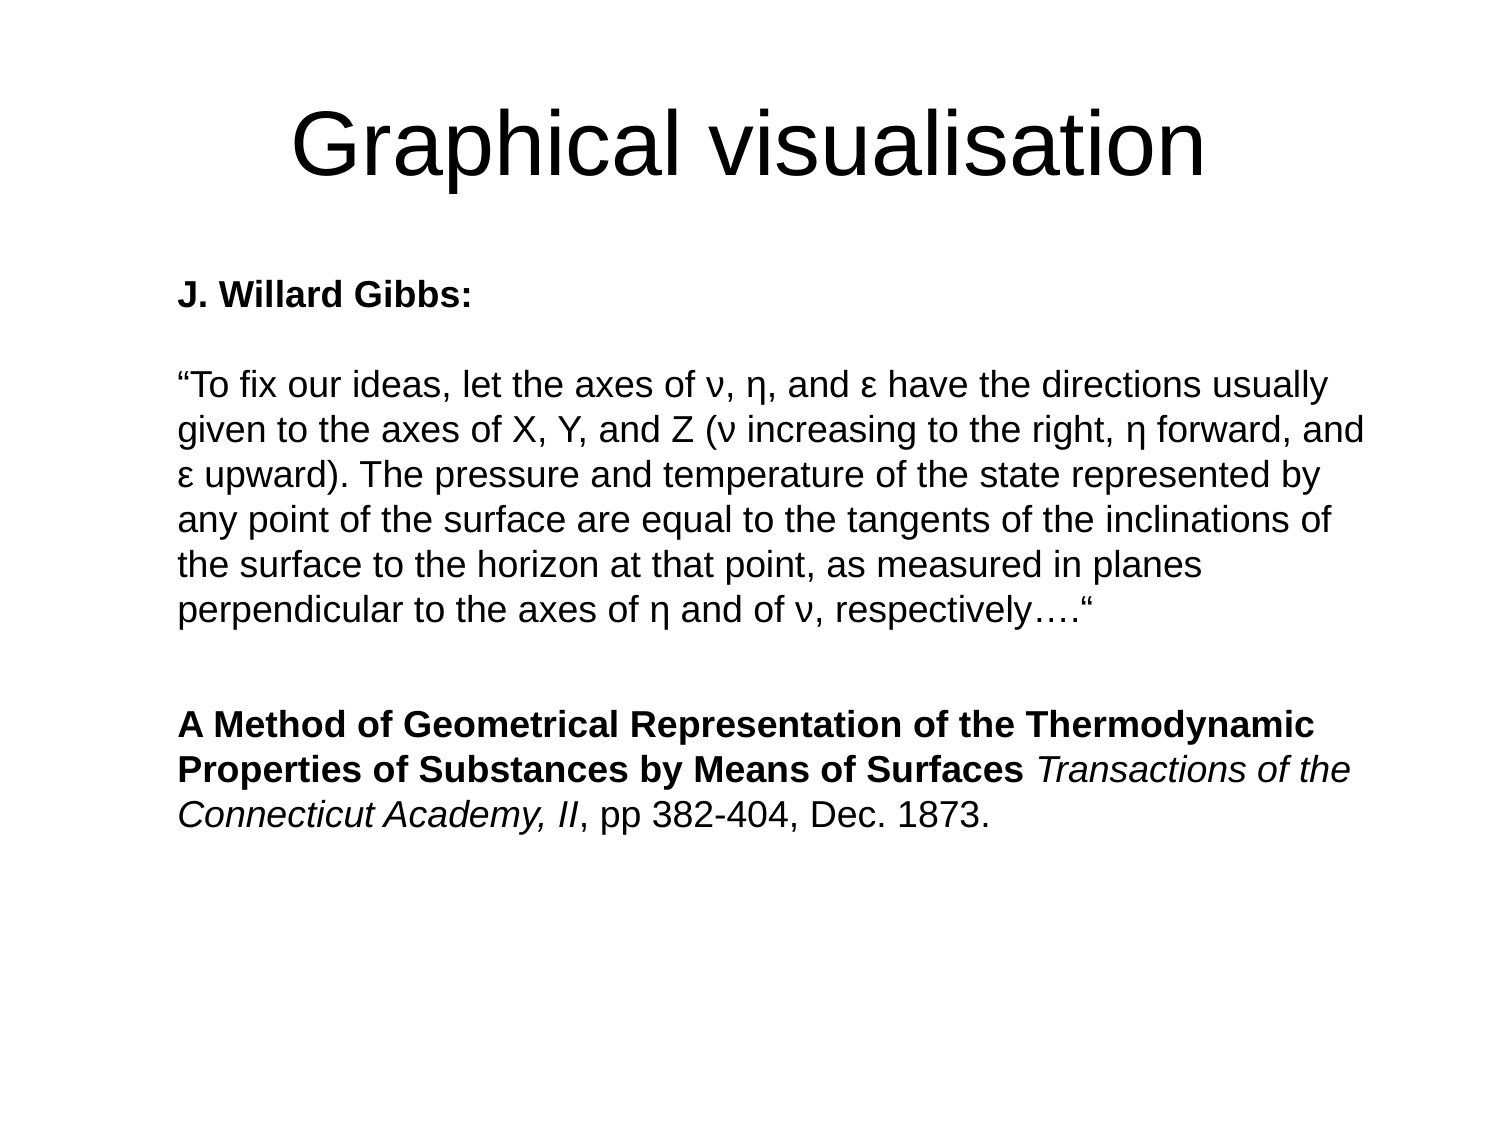

# Graphical visualisation
J. Willard Gibbs:
“To fix our ideas, let the axes of ν, η, and ε have the directions usually given to the axes of X, Y, and Z (ν increasing to the right, η forward, and ε upward). The pressure and temperature of the state represented by any point of the surface are equal to the tangents of the inclinations of the surface to the horizon at that point, as measured in planes perpendicular to the axes of η and of ν, respectively….“

A Method of Geometrical Representation of the Thermodynamic Properties of Substances by Means of Surfaces Transactions of the Connecticut Academy, II, pp 382-404, Dec. 1873.